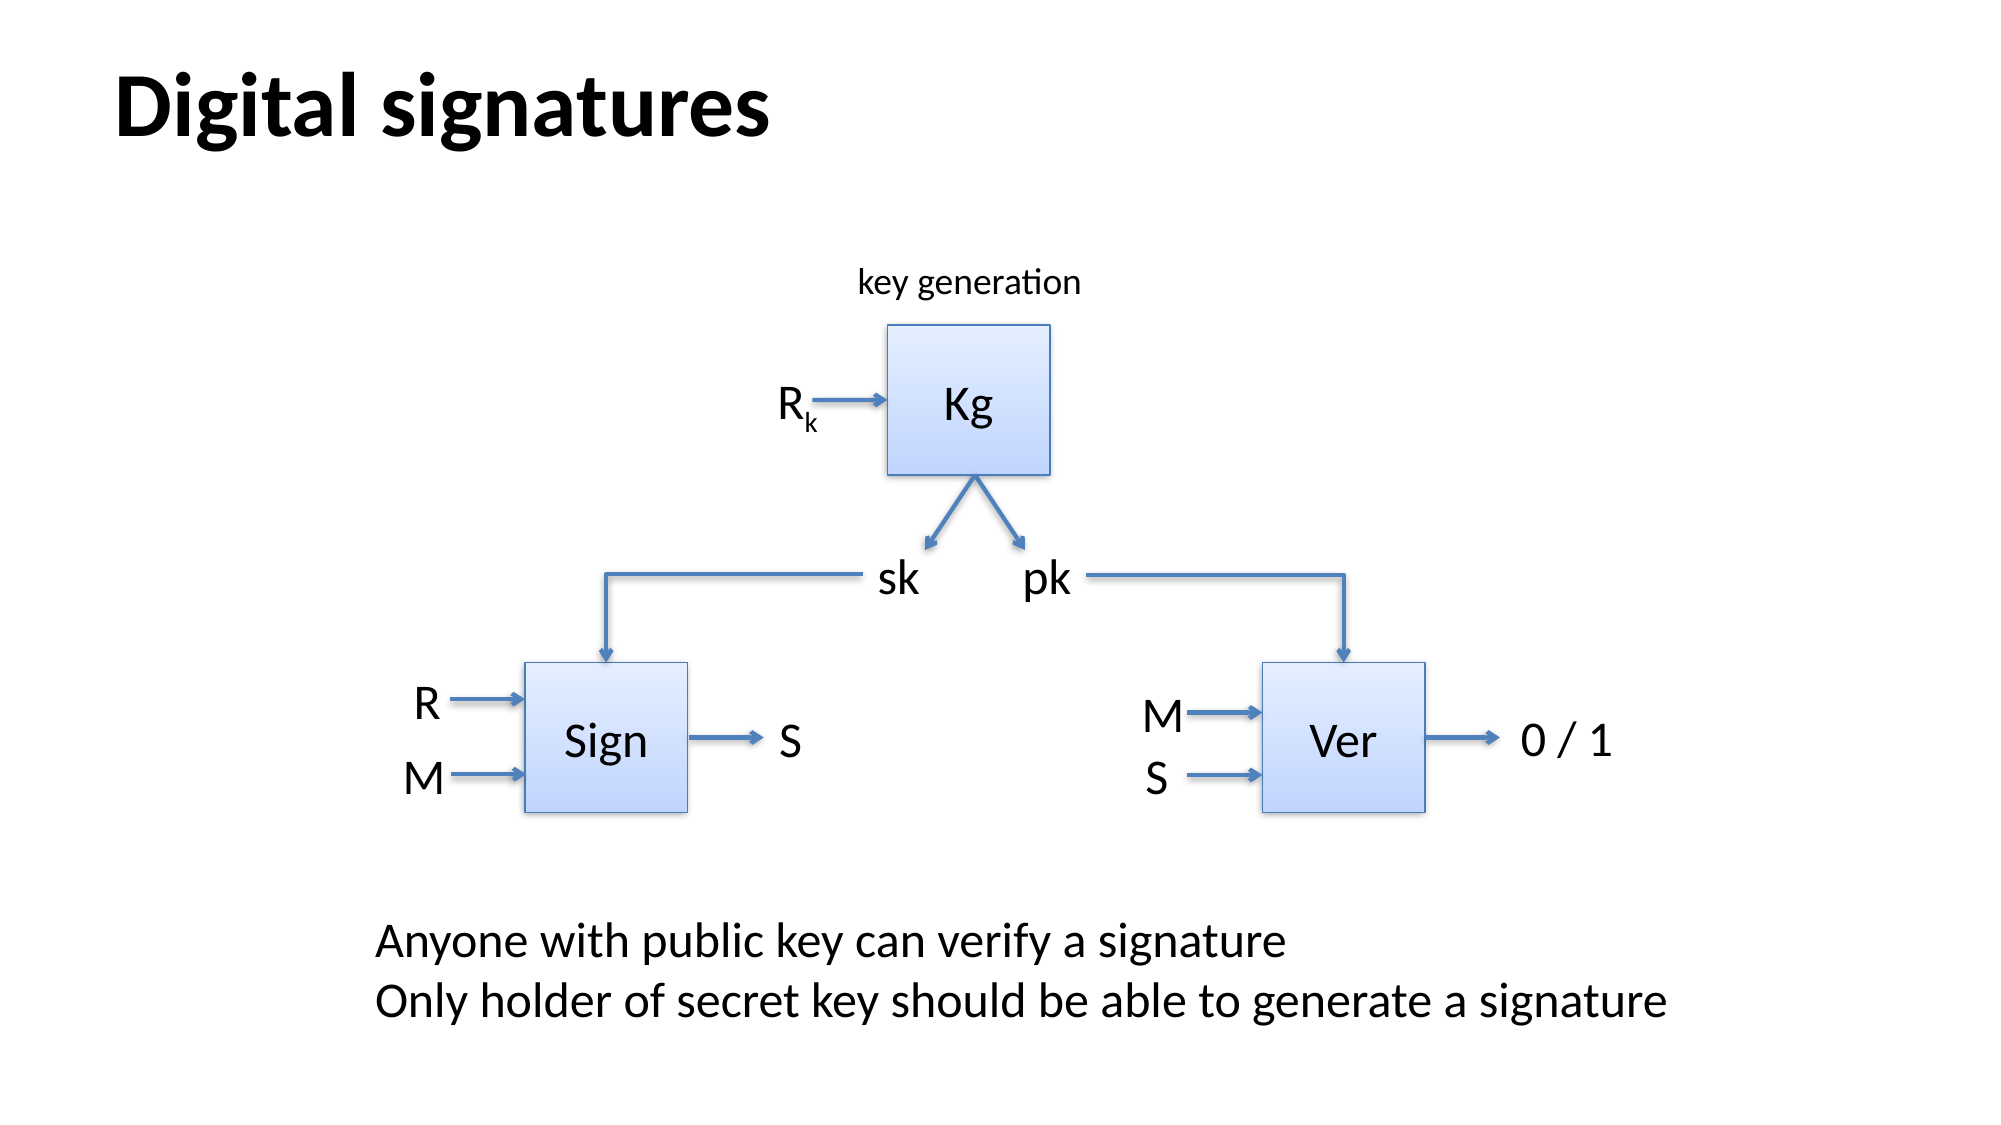

# Digital signatures
key generation
Kg
Rk
sk
pk
R
Sign
Ver
M
0 / 1
S
M
S
Anyone with public key can verify a signature
Only holder of secret key should be able to generate a signature